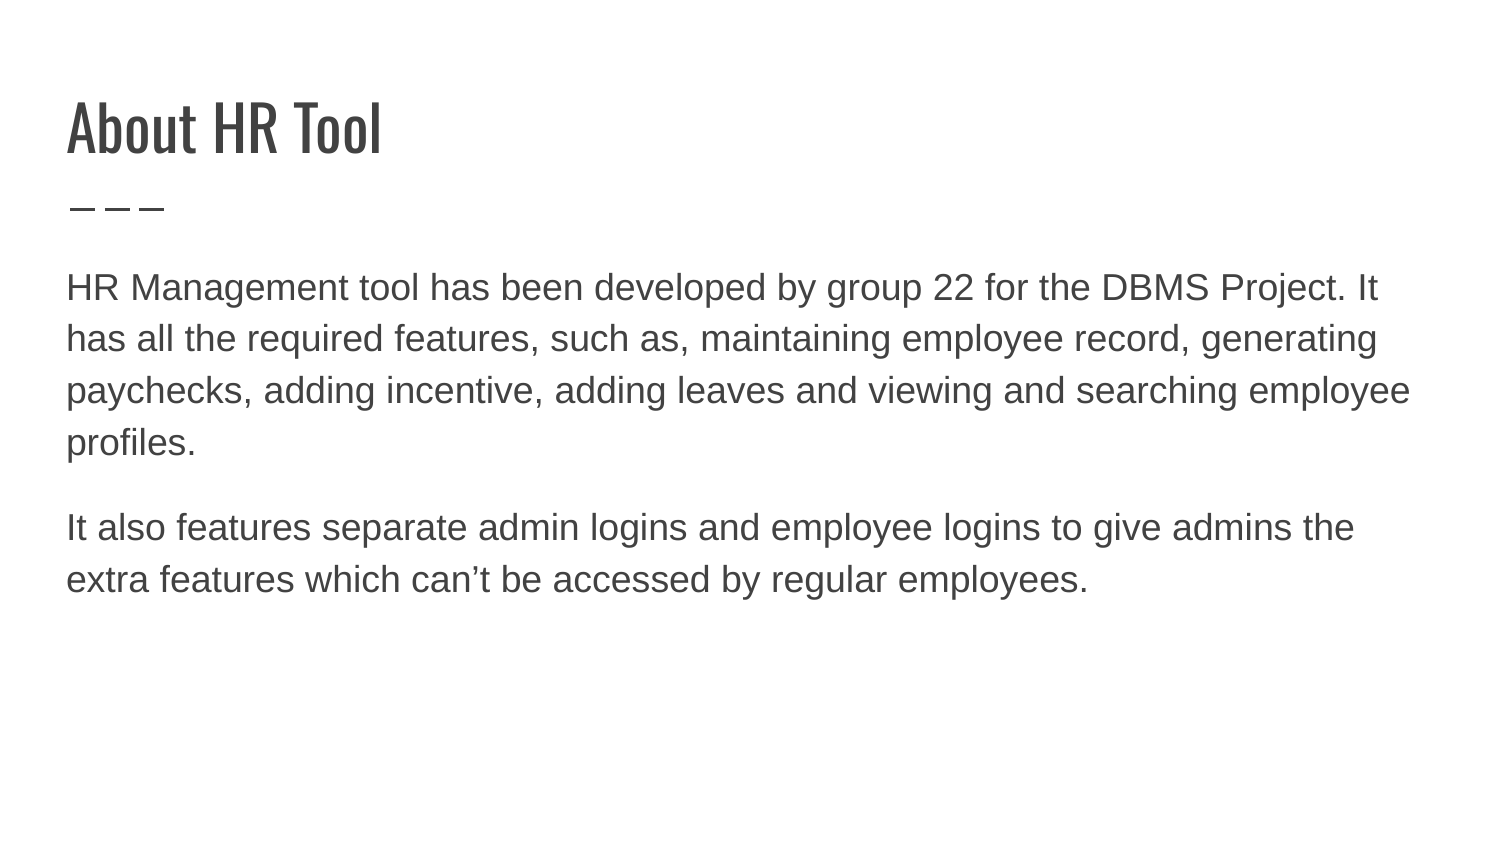

# About HR Tool
HR Management tool has been developed by group 22 for the DBMS Project. It has all the required features, such as, maintaining employee record, generating paychecks, adding incentive, adding leaves and viewing and searching employee profiles.
It also features separate admin logins and employee logins to give admins the extra features which can’t be accessed by regular employees.